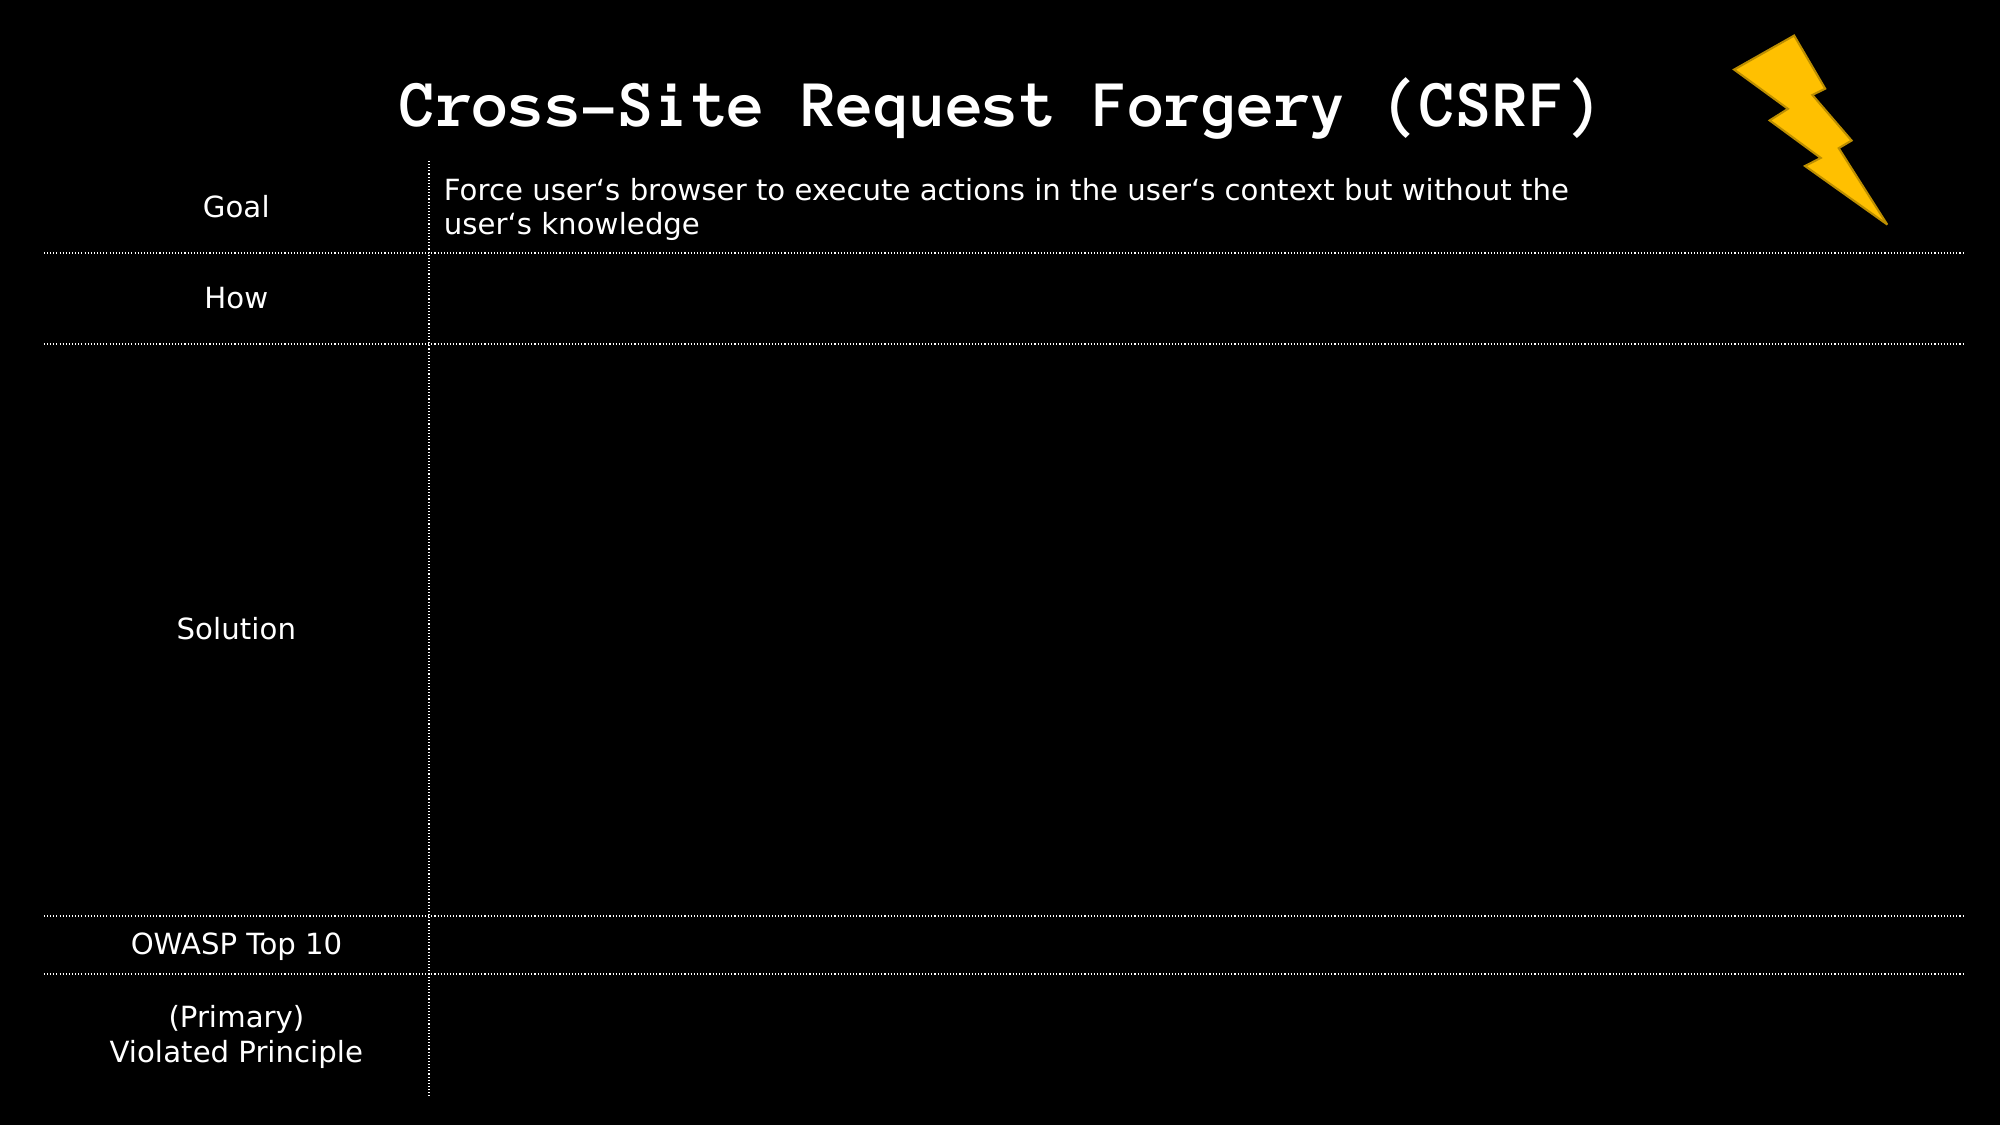

| Cross-Site Request Forgery (CSRF) | SQL Injection |
| --- | --- |
| Goal | Force user‘s browser to execute actions in the user‘s context but without the user‘s knowledge |
| How |  |
| Solution |  |
| OWASP Top 10 |  |
| (Primary) Violated Principle |  |
|  |
| --- |